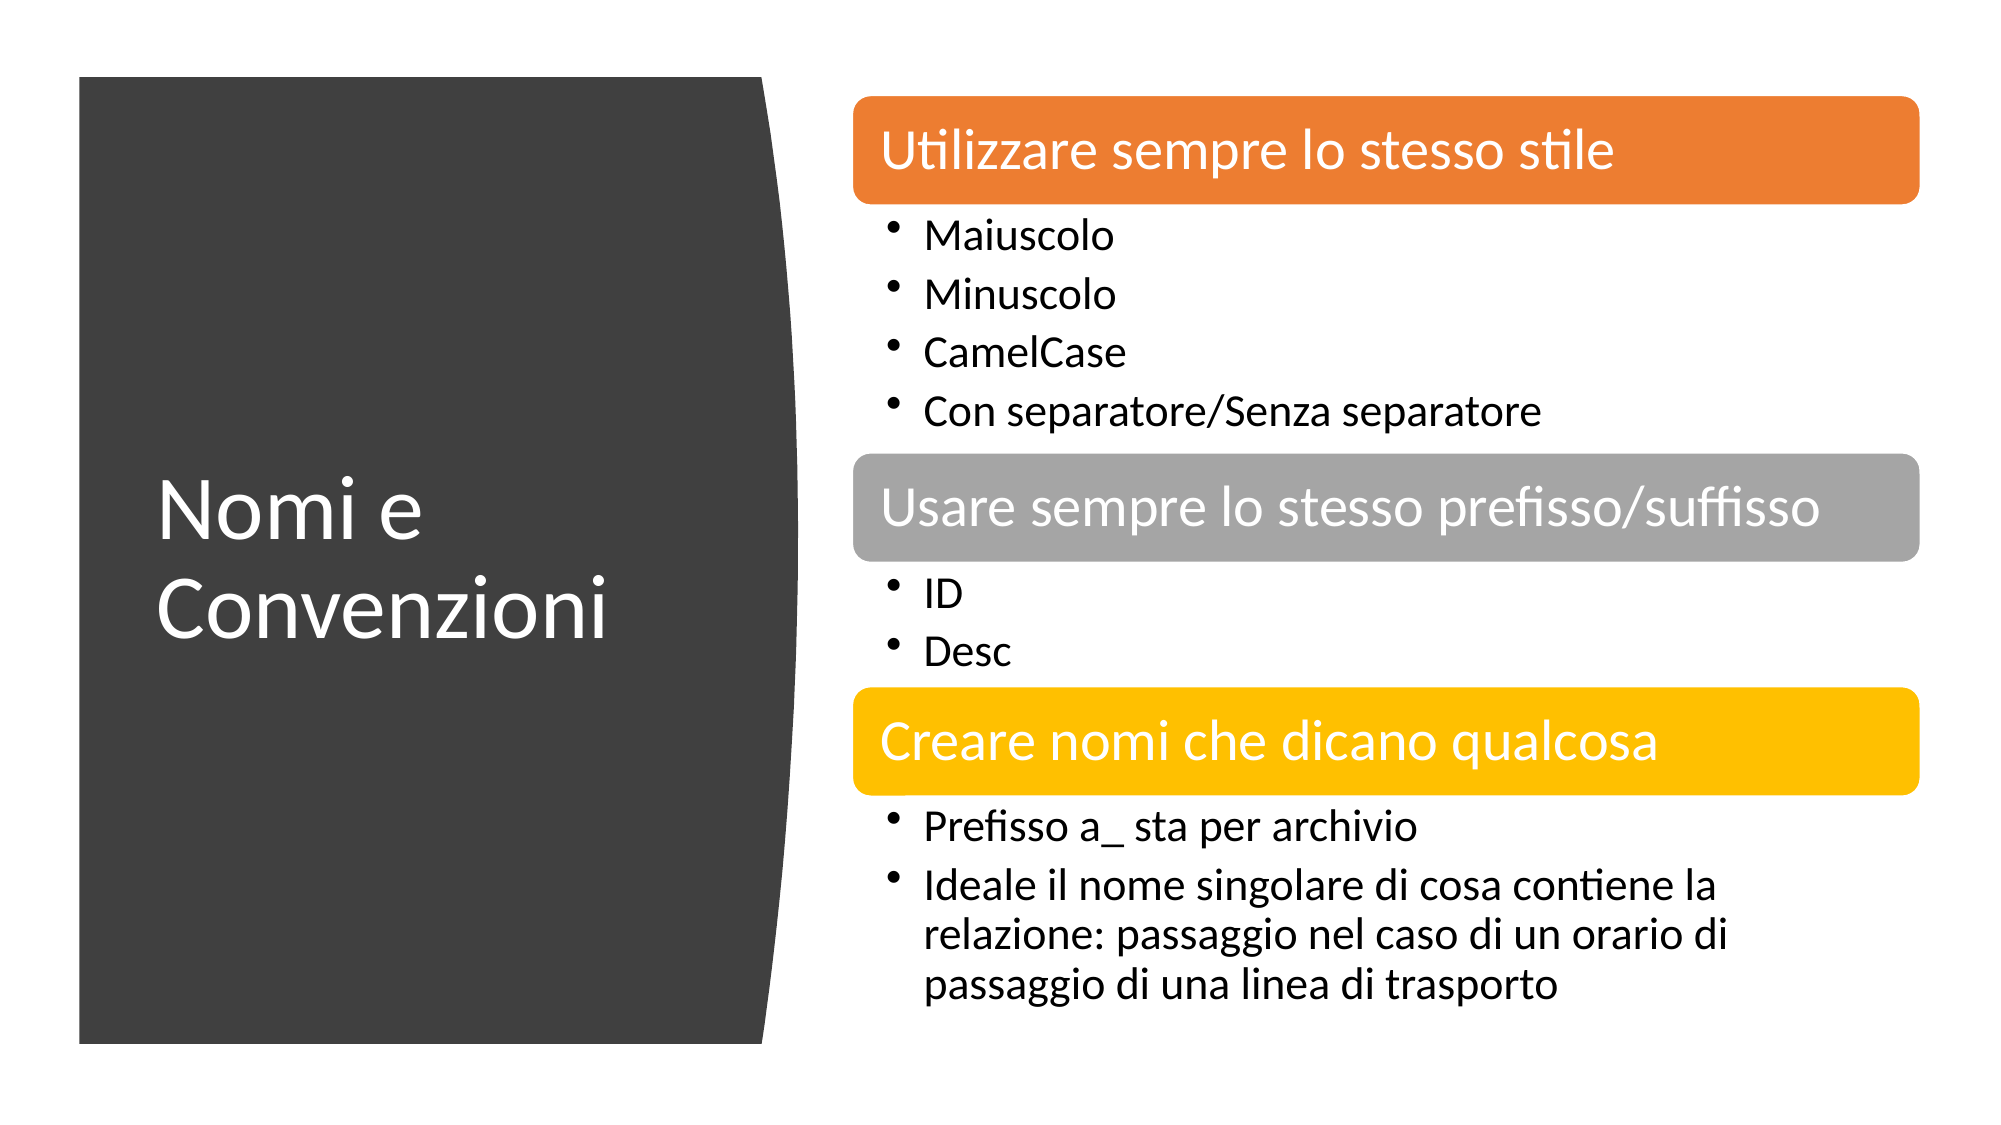

Utilizzare sempre lo stesso stile
Maiuscolo
Minuscolo
CamelCase
Con separatore/Senza separatore
Usare sempre lo stesso prefisso/suffisso
ID
Desc
Creare nomi che dicano qualcosa
Prefisso a_ sta per archivio
Ideale il nome singolare di cosa contiene la relazione: passaggio nel caso di un orario di passaggio di una linea di trasporto

# Nomi e Convenzioni